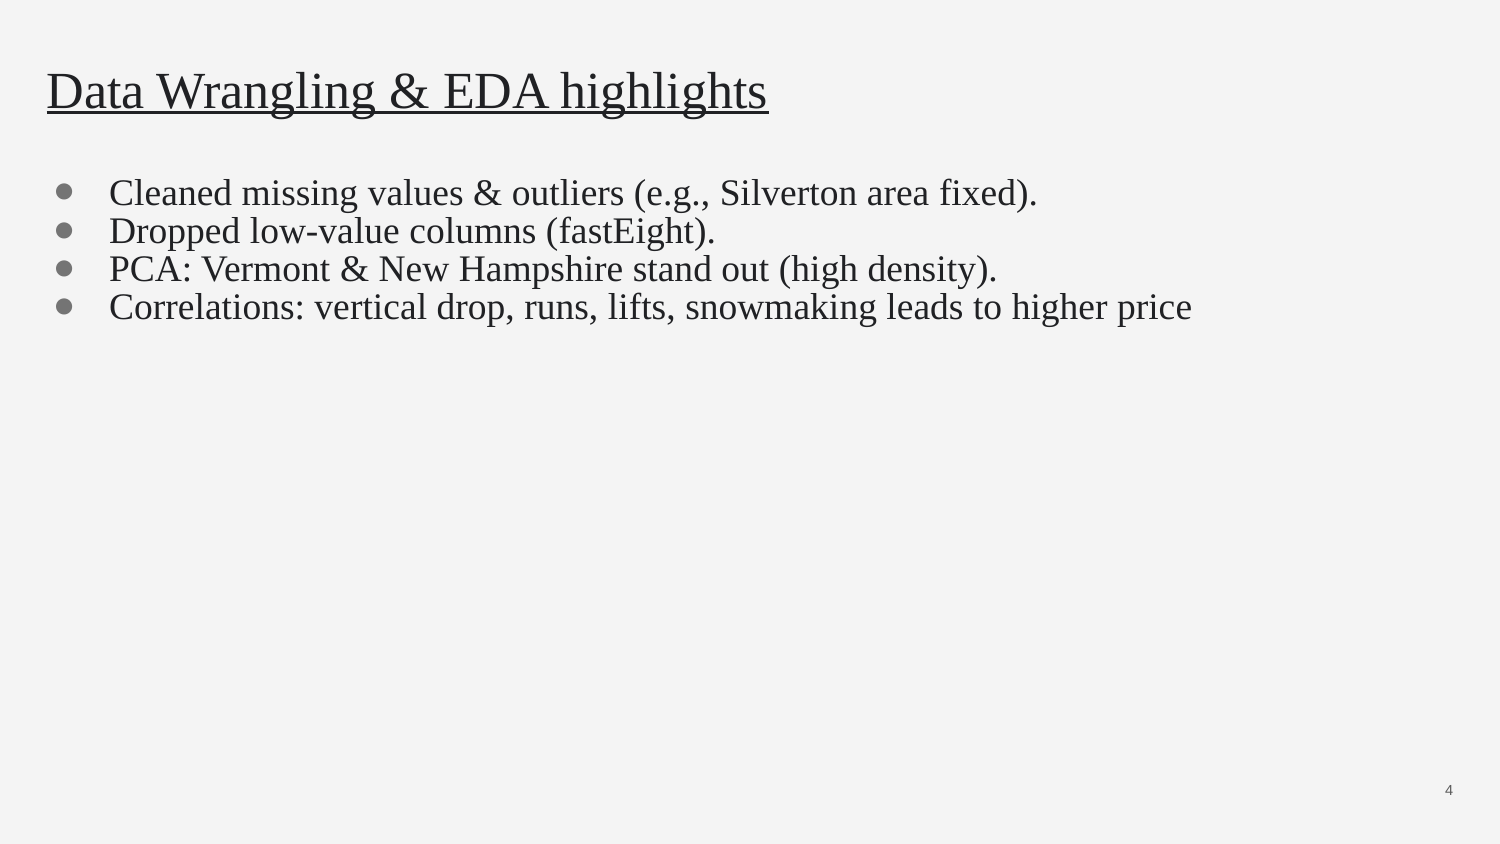

Data Wrangling & EDA highlights
Cleaned missing values & outliers (e.g., Silverton area fixed).
Dropped low-value columns (fastEight).
PCA: Vermont & New Hampshire stand out (high density).
Correlations: vertical drop, runs, lifts, snowmaking leads to higher price
4